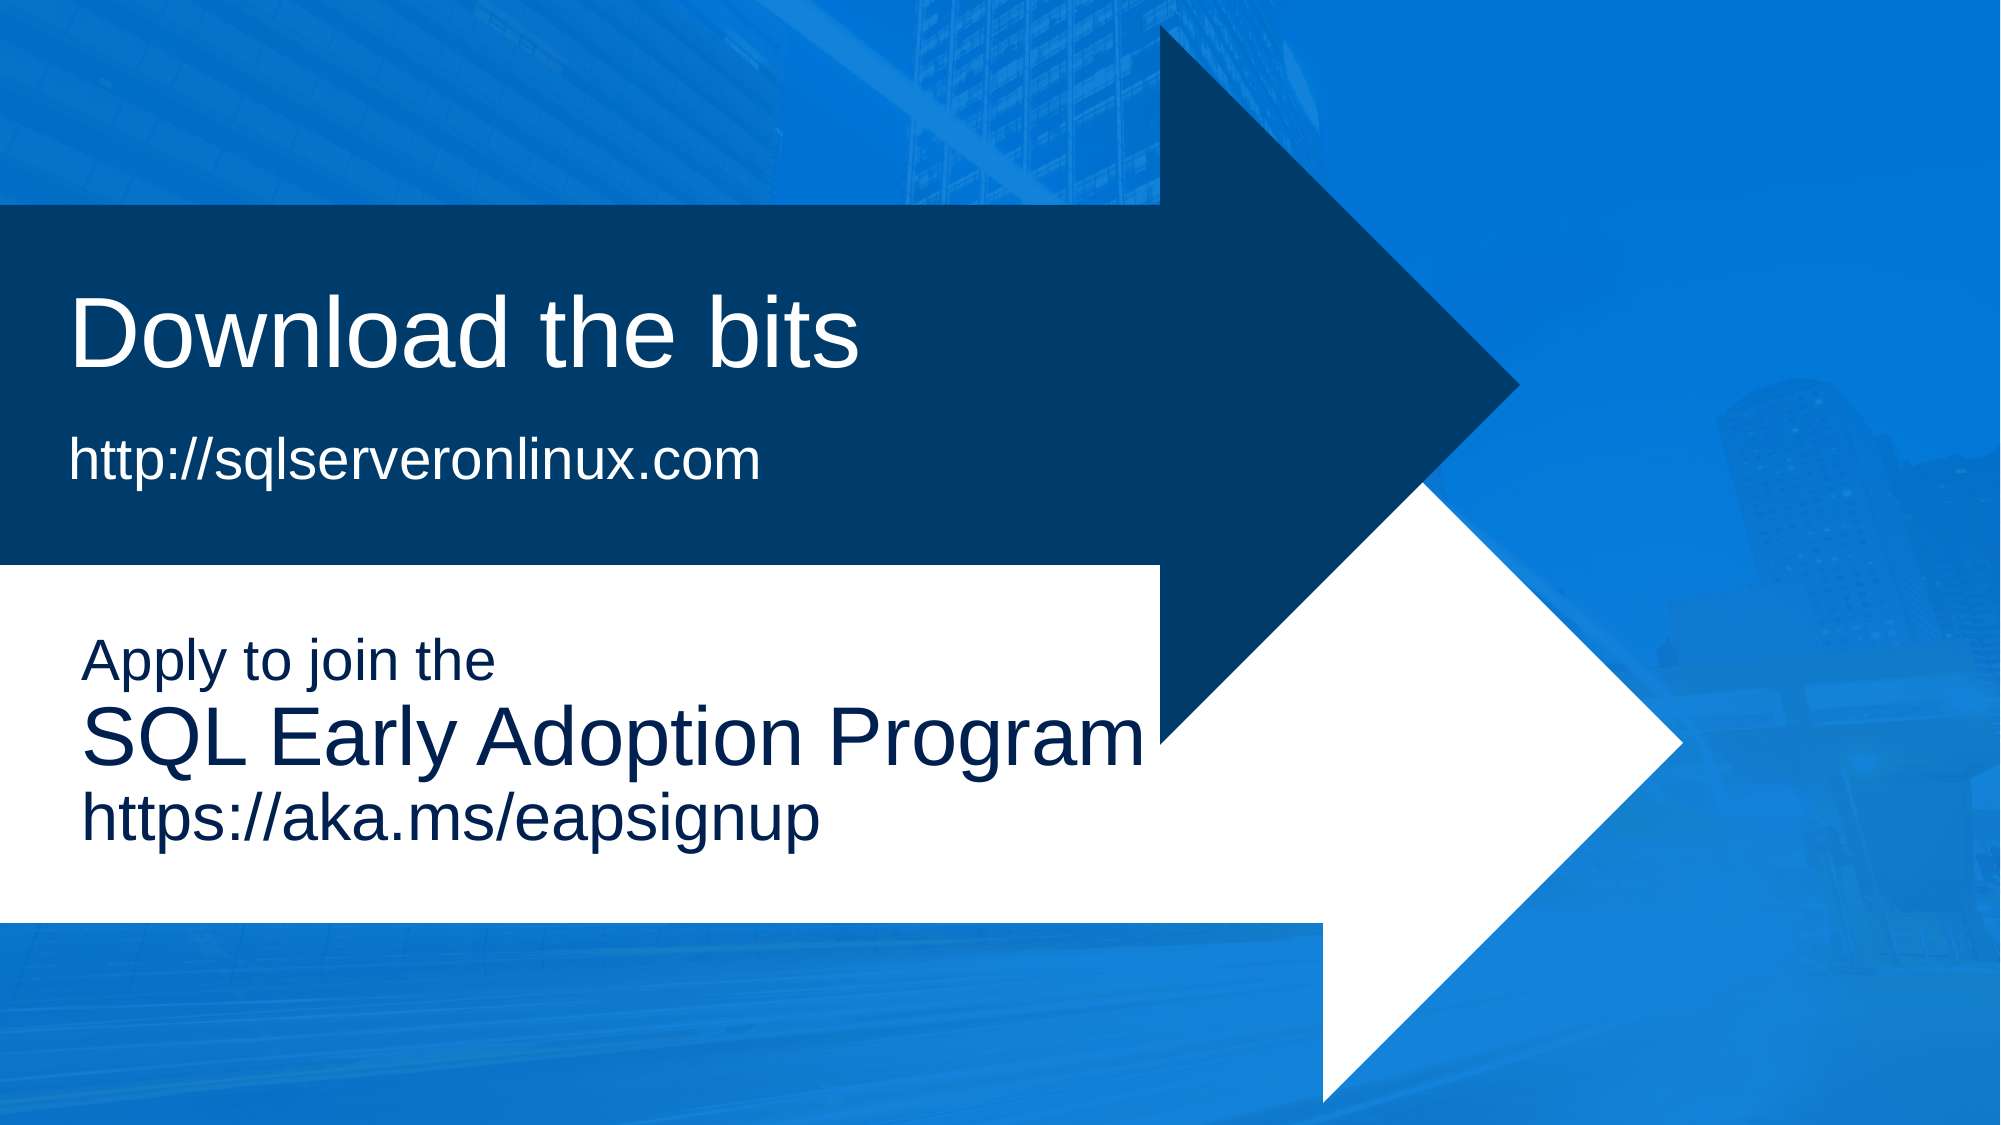

# Download the bits http://sqlserveronlinux.com

Apply to join the
SQL Early Adoption Program
https://aka.ms/eapsignup